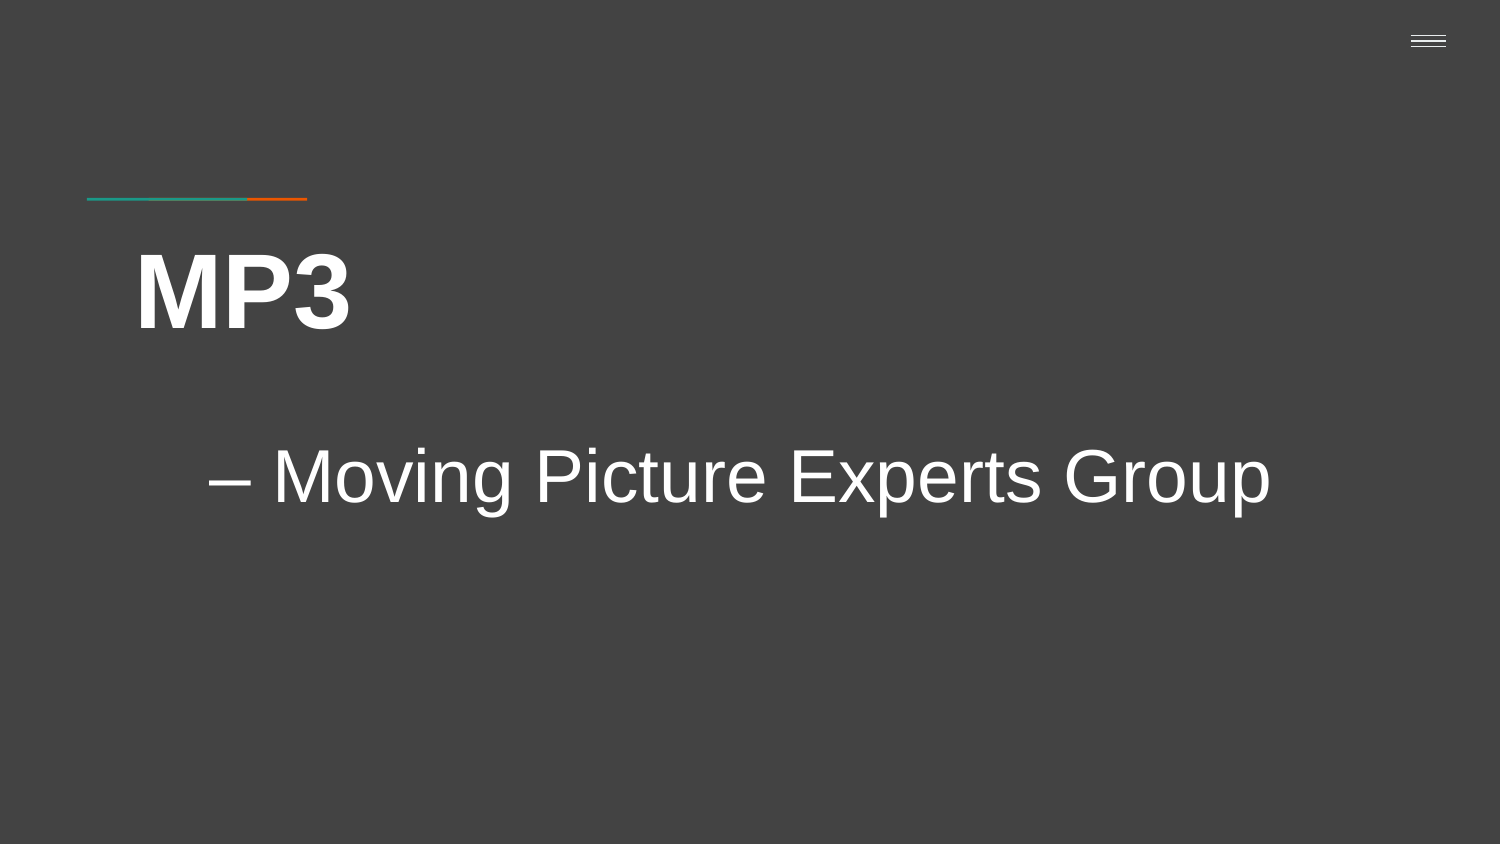

# MP3

– Moving Picture Experts Group